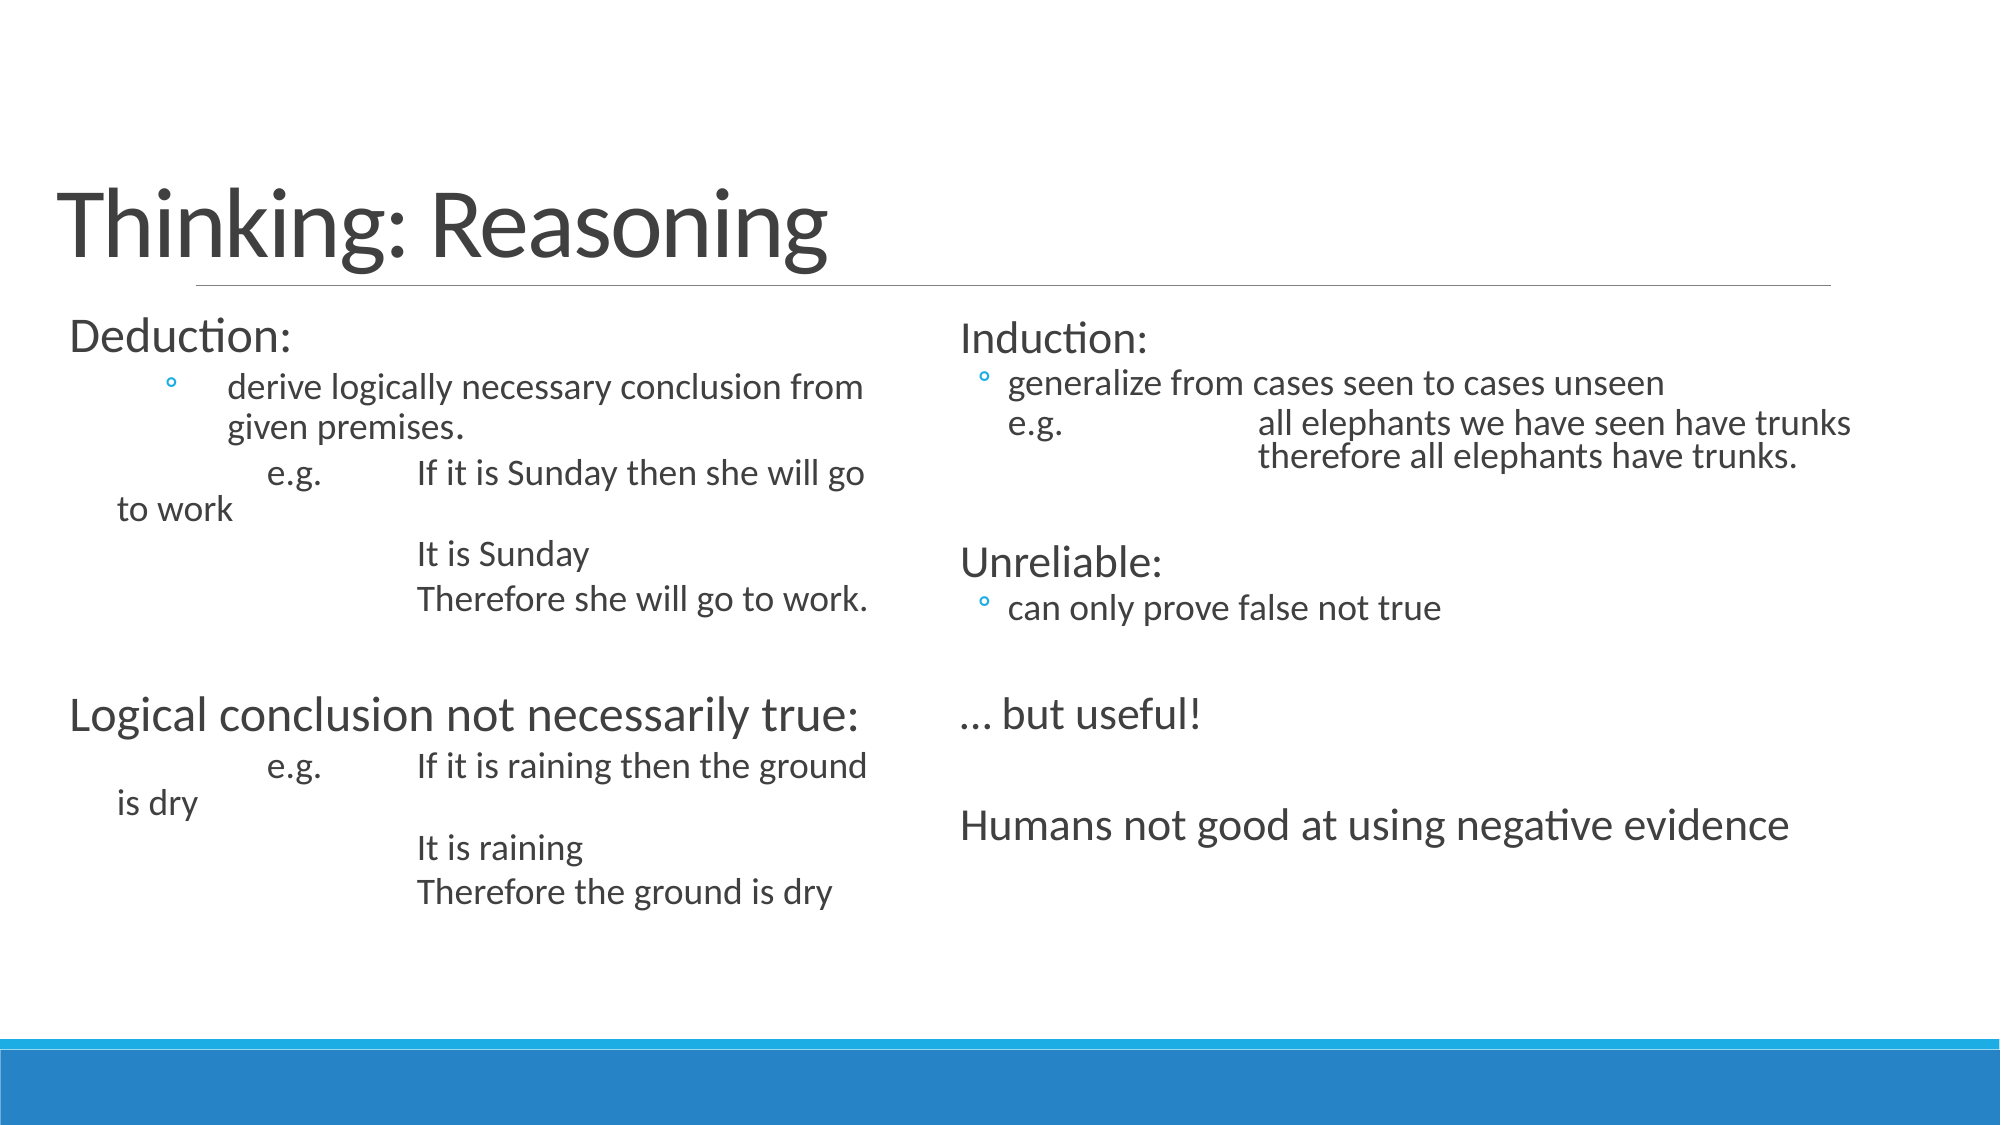

# Thinking: Reasoning
Deduction:
derive logically necessary conclusion from given premises.
	e.g.	If it is Sunday then she will go to work
		It is Sunday
		Therefore she will go to work.

Logical conclusion not necessarily true:
	e.g.	If it is raining then the ground is dry
		It is raining
		Therefore the ground is dry
Induction:
generalize from cases seen to cases unseen
e.g.	all elephants we have seen have trunks
	therefore all elephants have trunks.

Unreliable:
can only prove false not true

… but useful!

Humans not good at using negative evidence